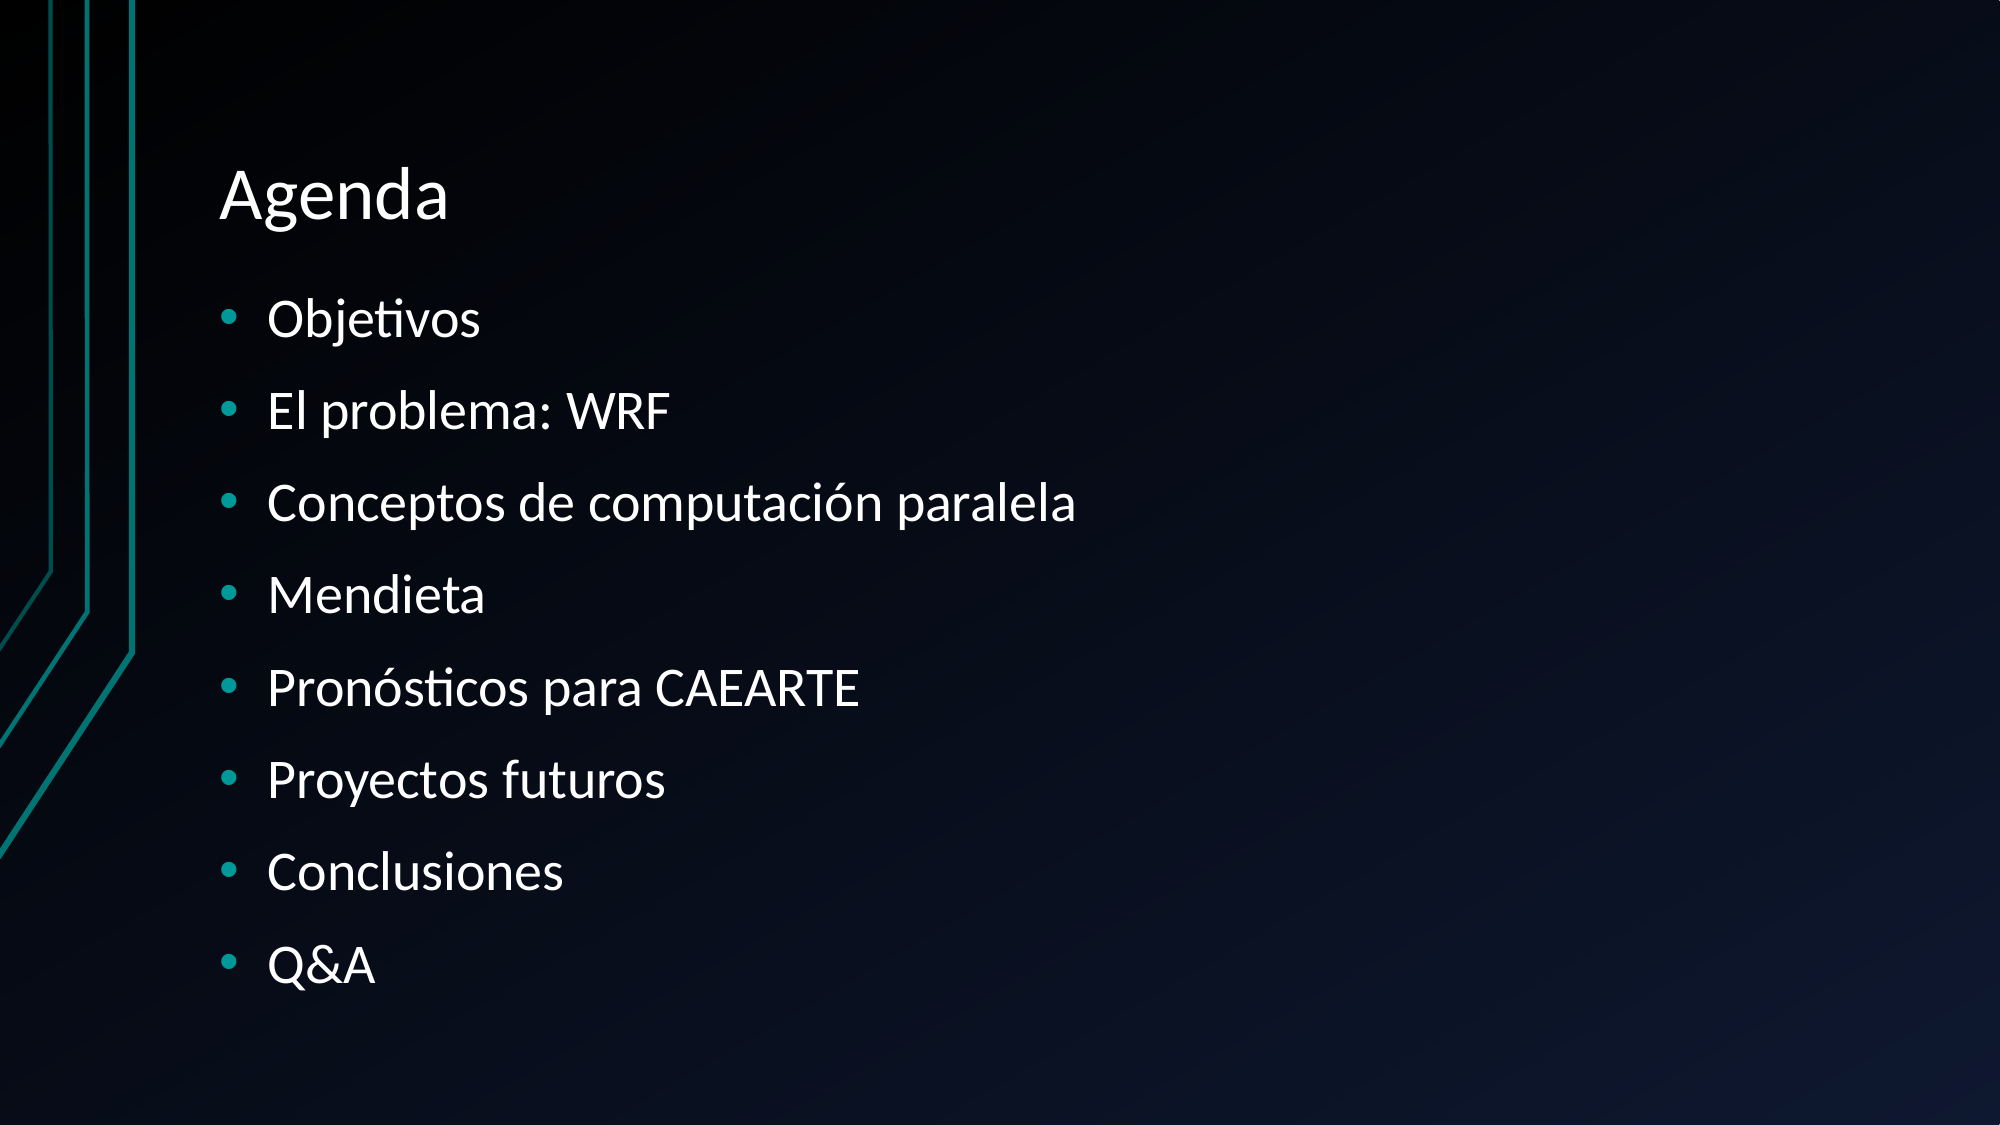

# Agenda
Objetivos
El problema: WRF
Conceptos de computación paralela
Mendieta
Pronósticos para CAEARTE
Proyectos futuros
Conclusiones
Q&A